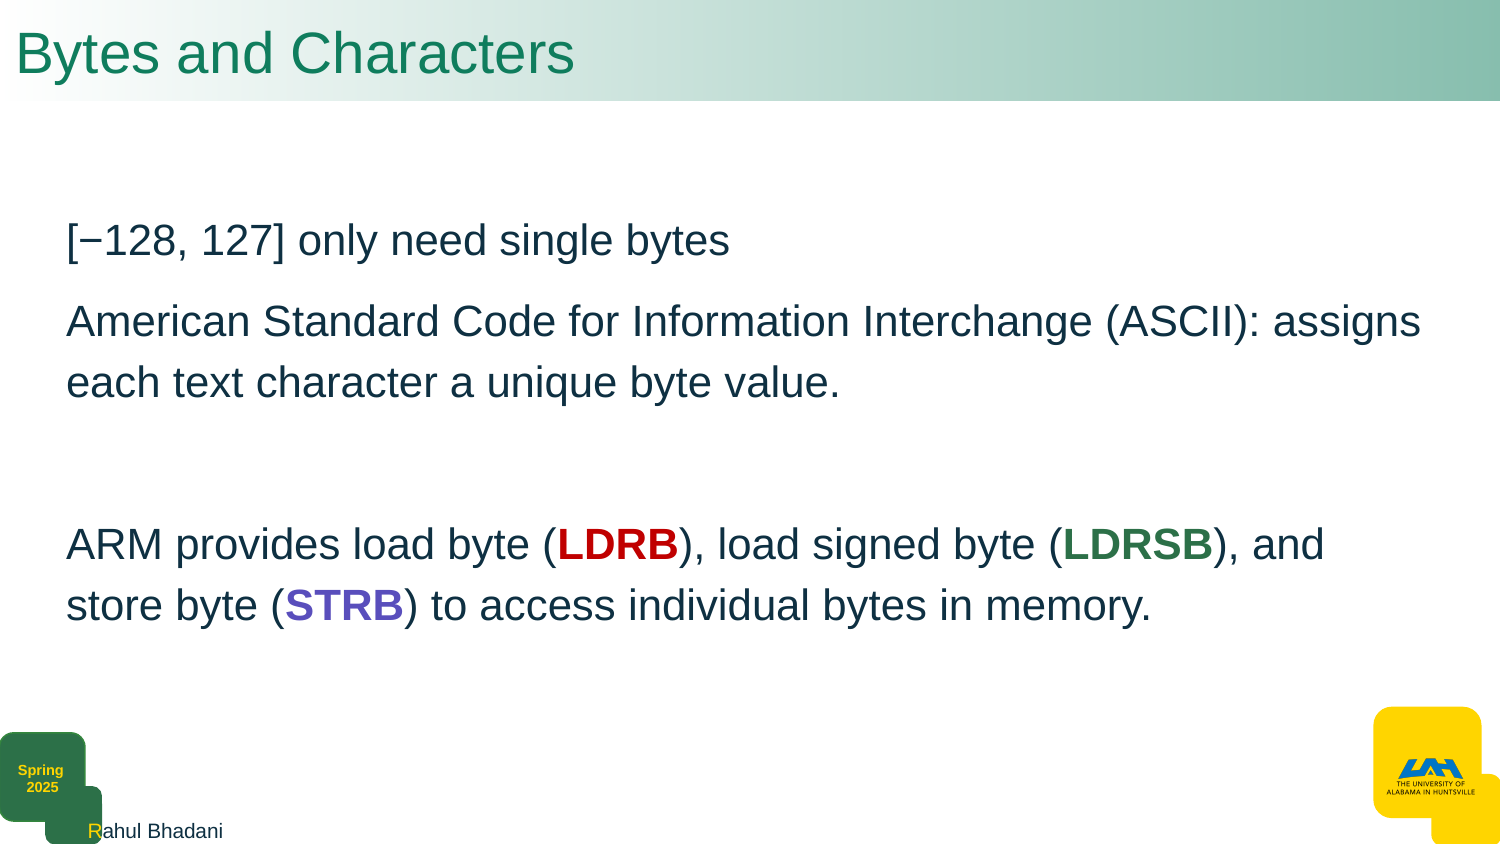

# Bytes and Characters
[−128, 127] only need single bytes
American Standard Code for Information Interchange (ASCII): assigns each text character a unique byte value.

ARM provides load byte (LDRB), load signed byte (LDRSB), and store byte (STRB) to access individual bytes in memory.